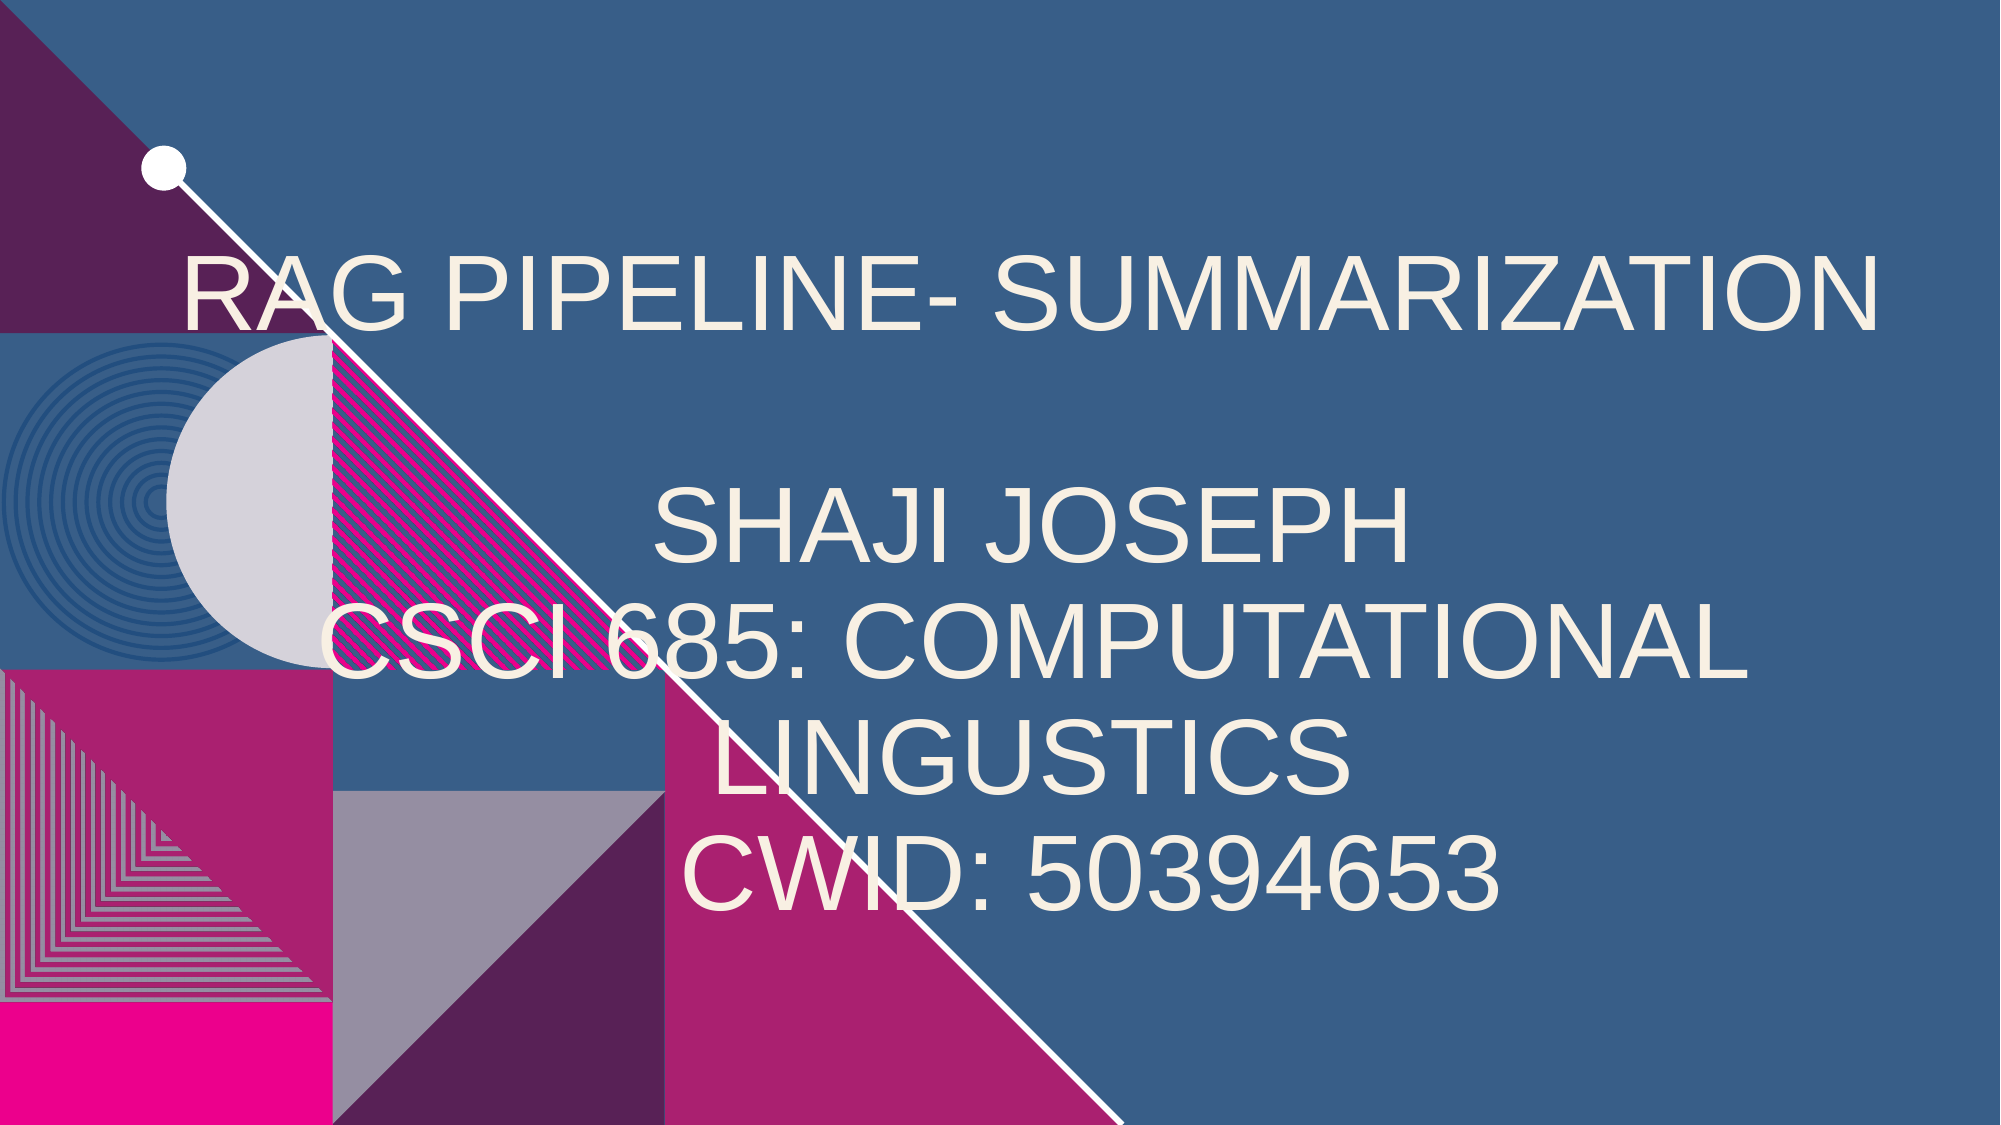

# RAG Pipeline- Summarization Shaji Joseph CSCI 685: Computational Lingustics CWID: 50394653